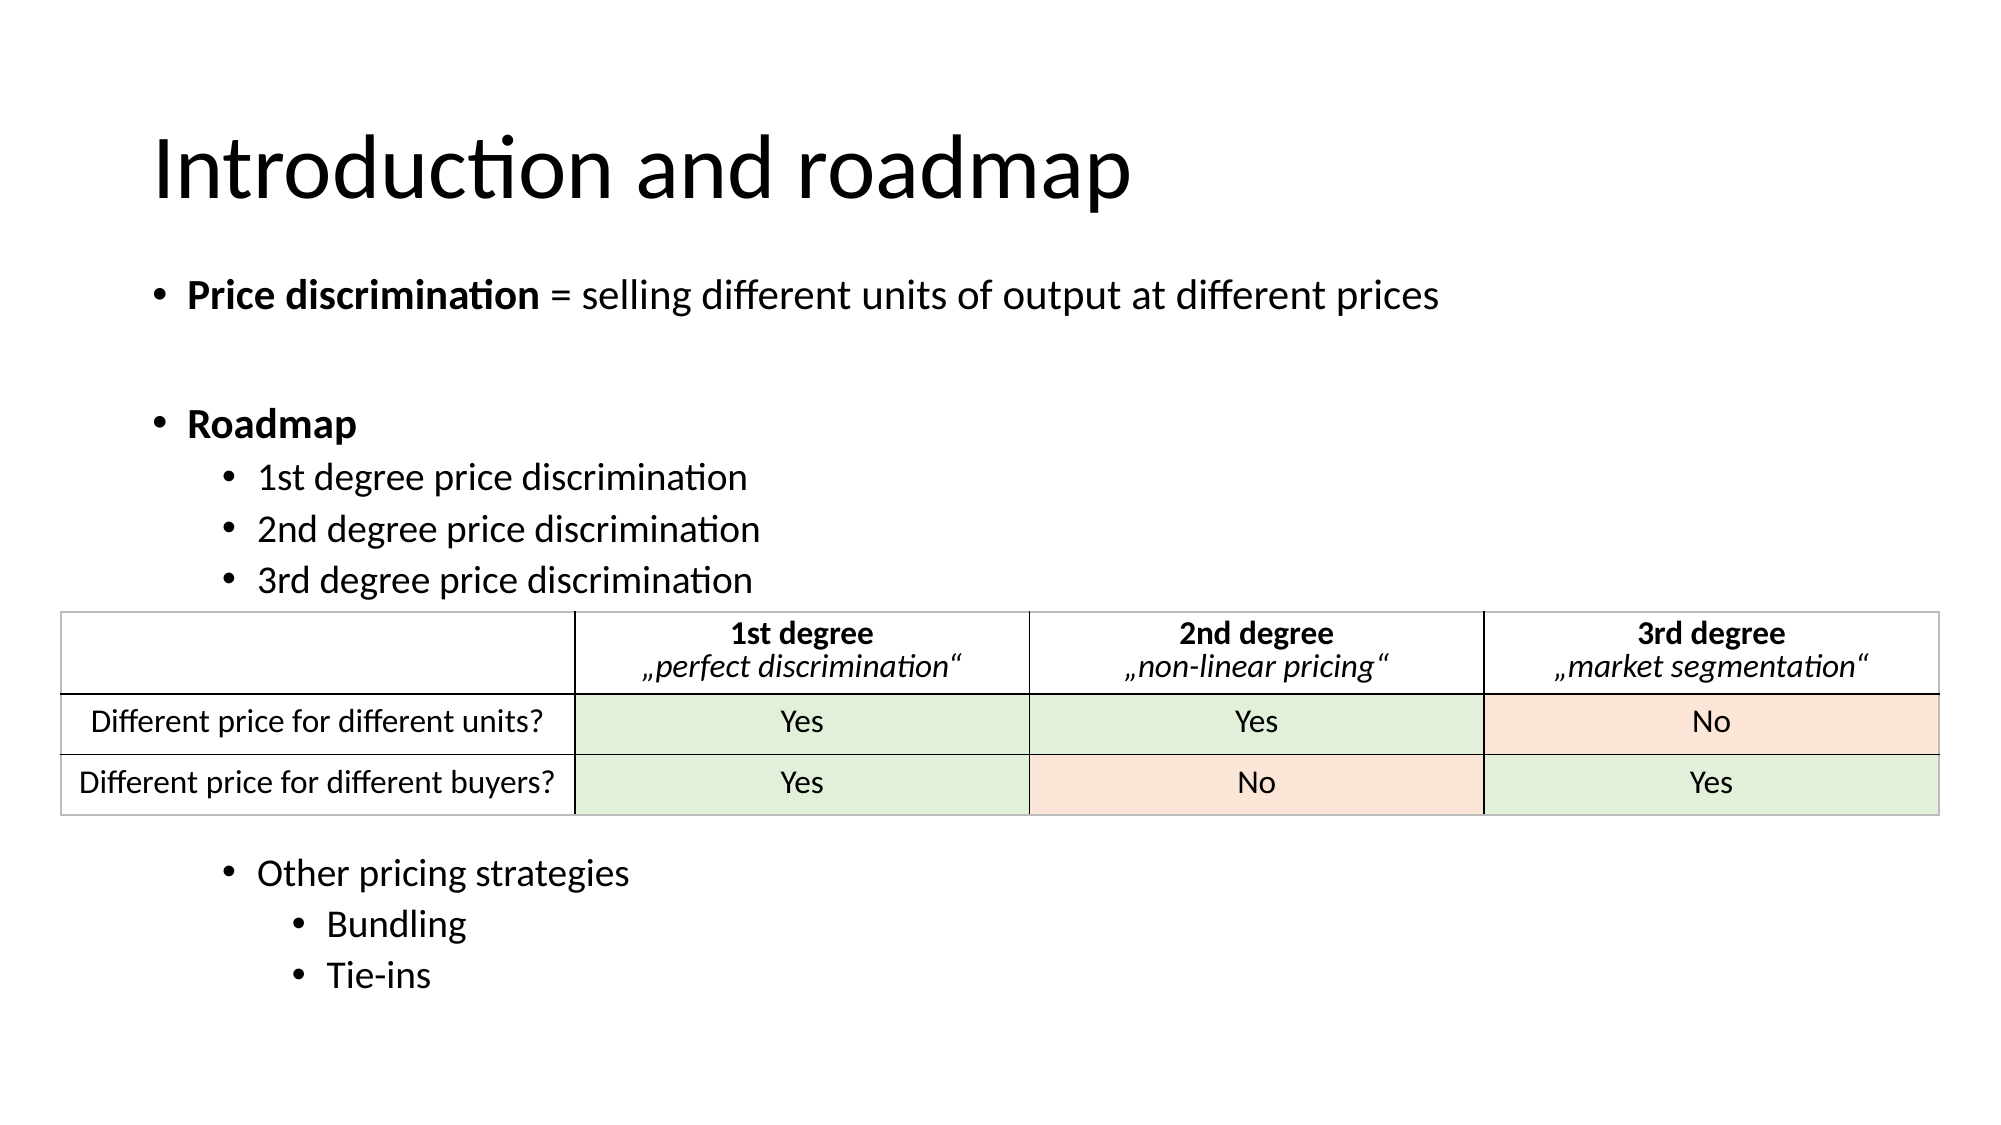

# Introduction and roadmap
Price discrimination = selling different units of output at different prices

Roadmap
1st degree price discrimination
2nd degree price discrimination
3rd degree price discrimination

Other pricing strategies
Bundling
Tie-ins
|  | 1st degree „perfect discrimination“ | 2nd degree „non-linear pricing“ | 3rd degree „market segmentation“ |
| --- | --- | --- | --- |
| Different price for different units? | Yes | Yes | No |
| Different price for different buyers? | Yes | No | Yes |